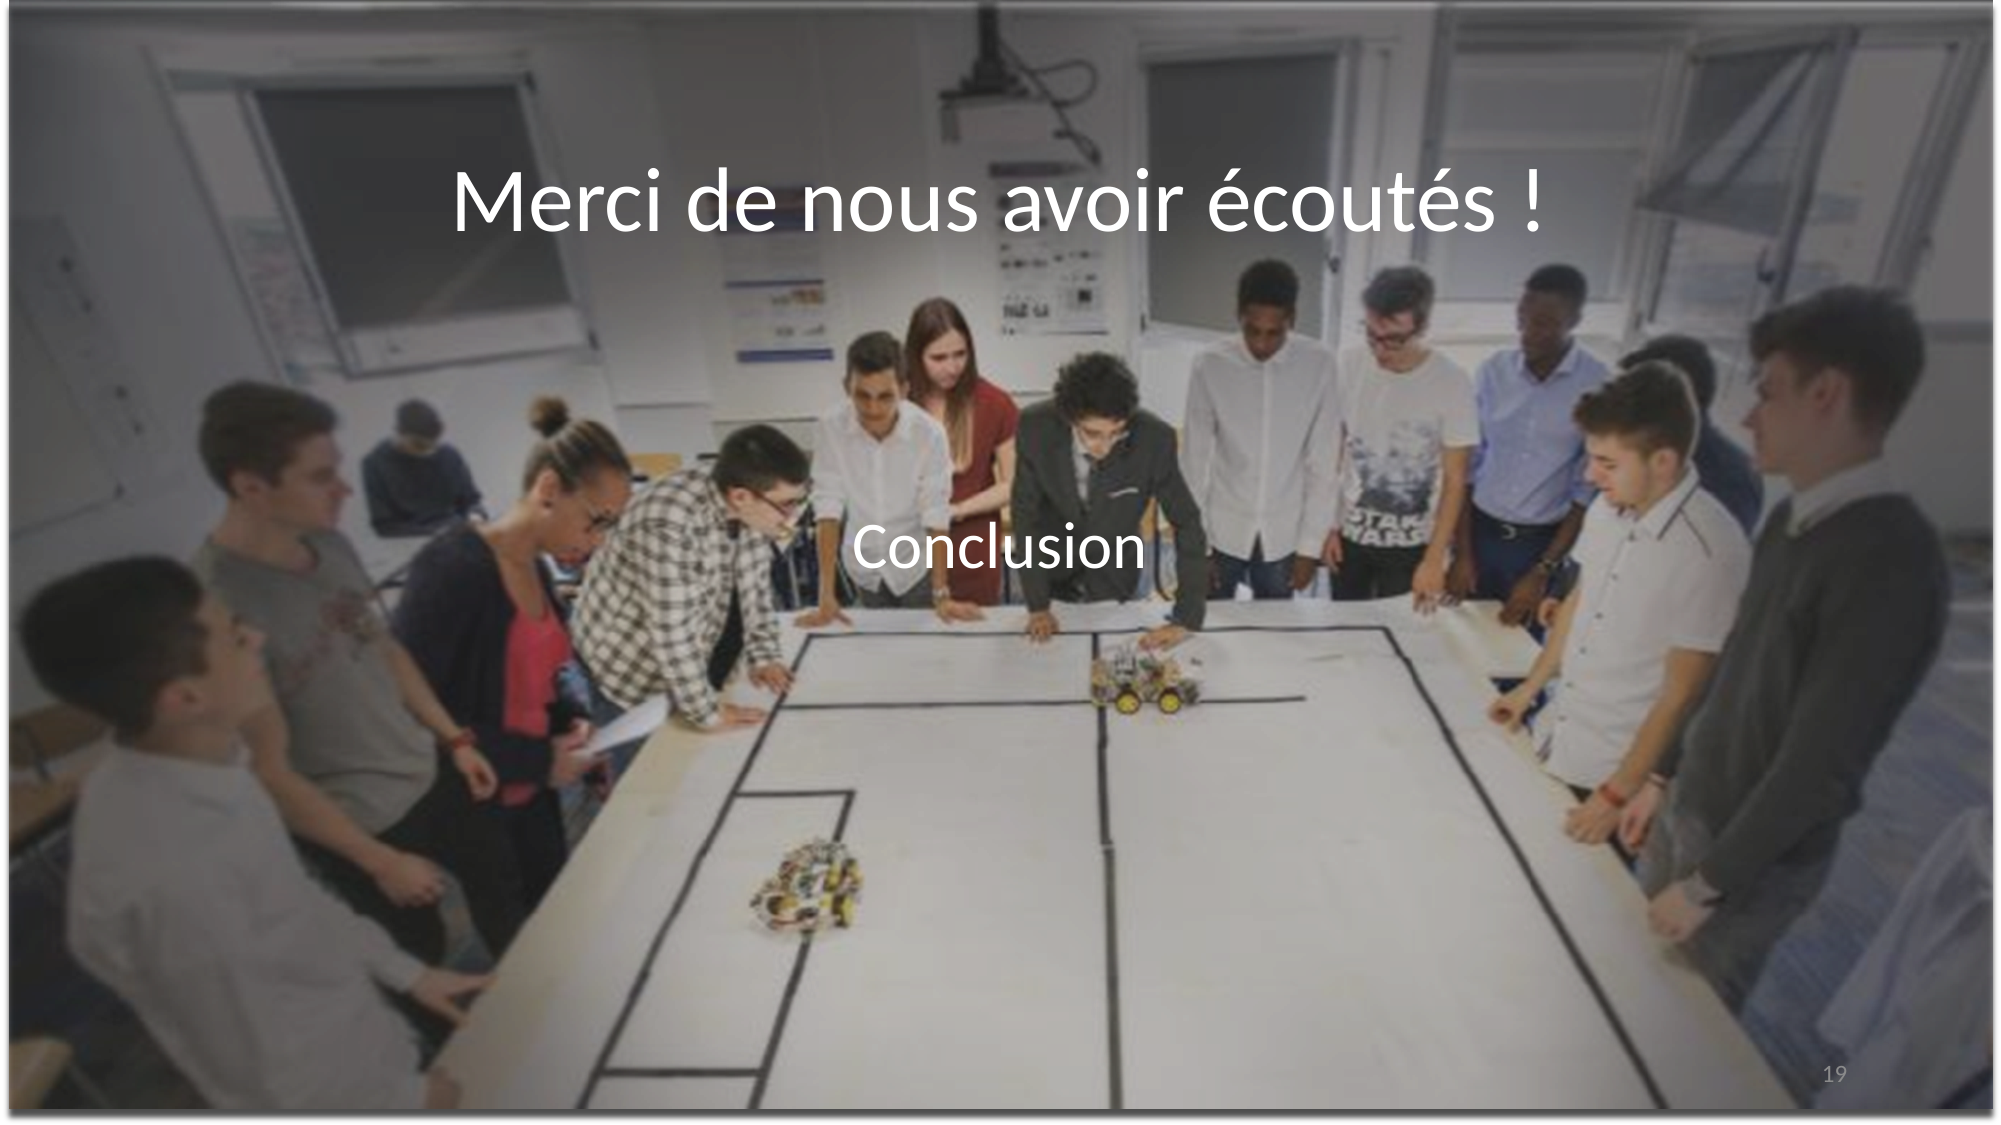

# Merci de nous avoir écoutés !
Conclusion
19